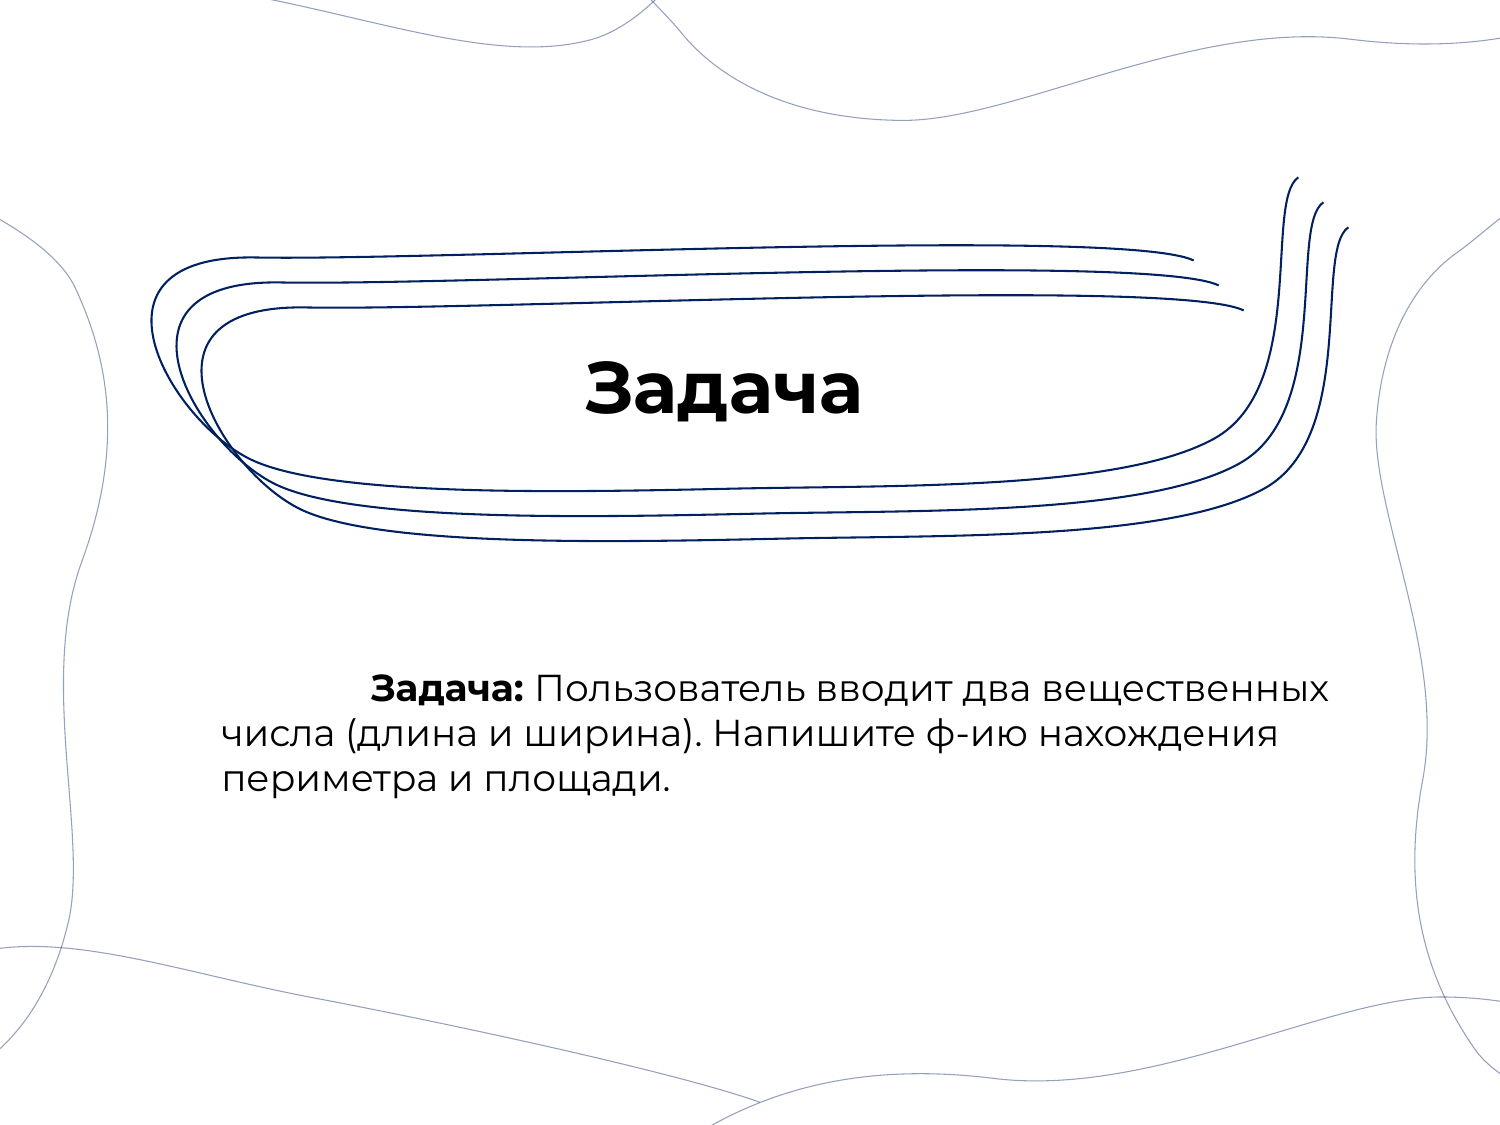

# Задача

	Задача: Пользователь вводит два вещественных числа (длина и ширина). Напишите ф-ию нахождения периметра и площади.